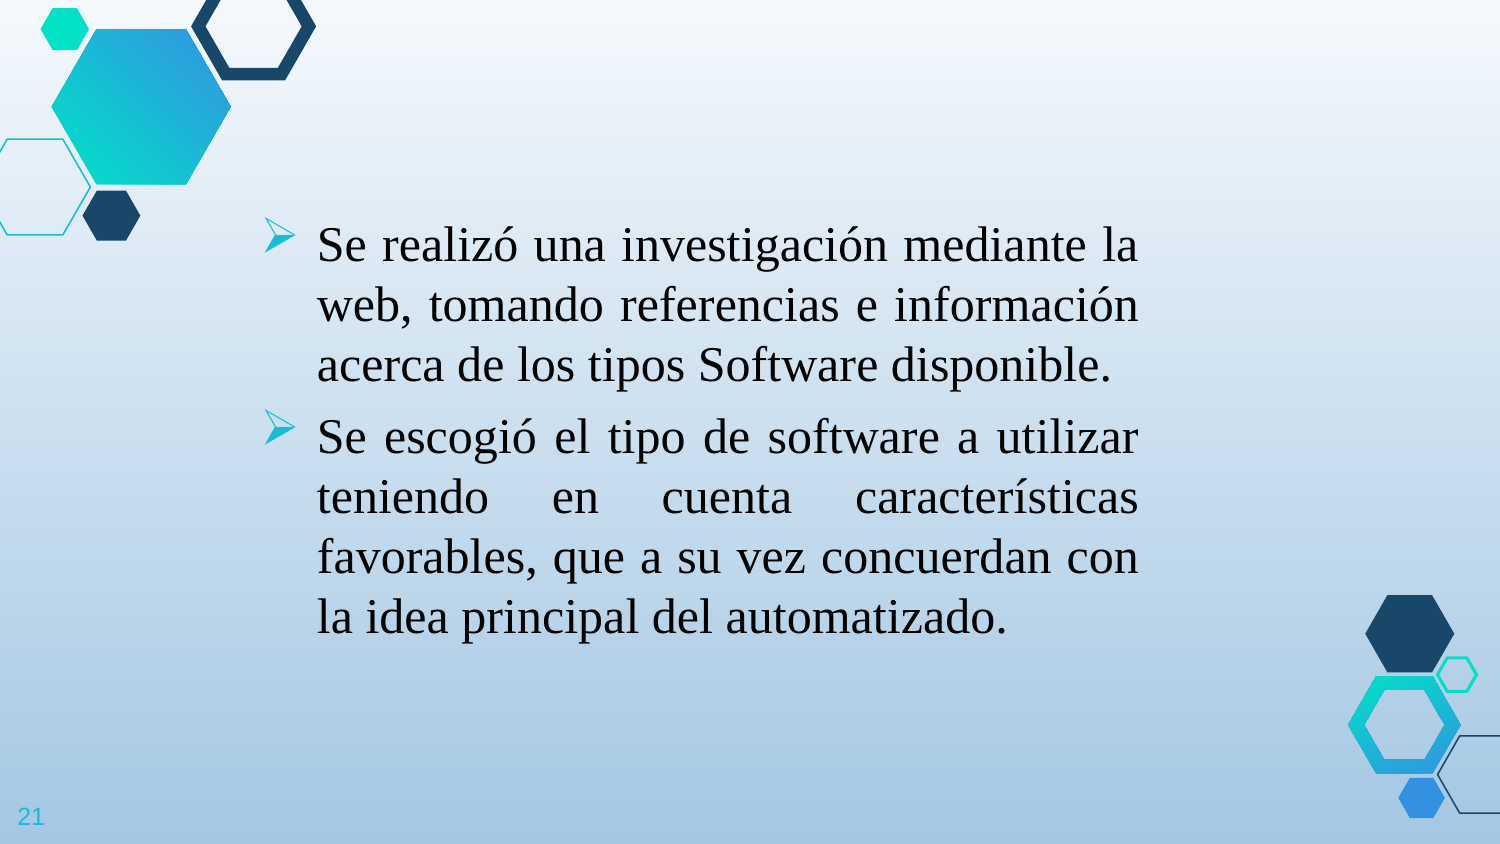

Se realizó una investigación mediante la web, tomando referencias e información acerca de los tipos Software disponible.
Se escogió el tipo de software a utilizar teniendo en cuenta características favorables, que a su vez concuerdan con la idea principal del automatizado.
21